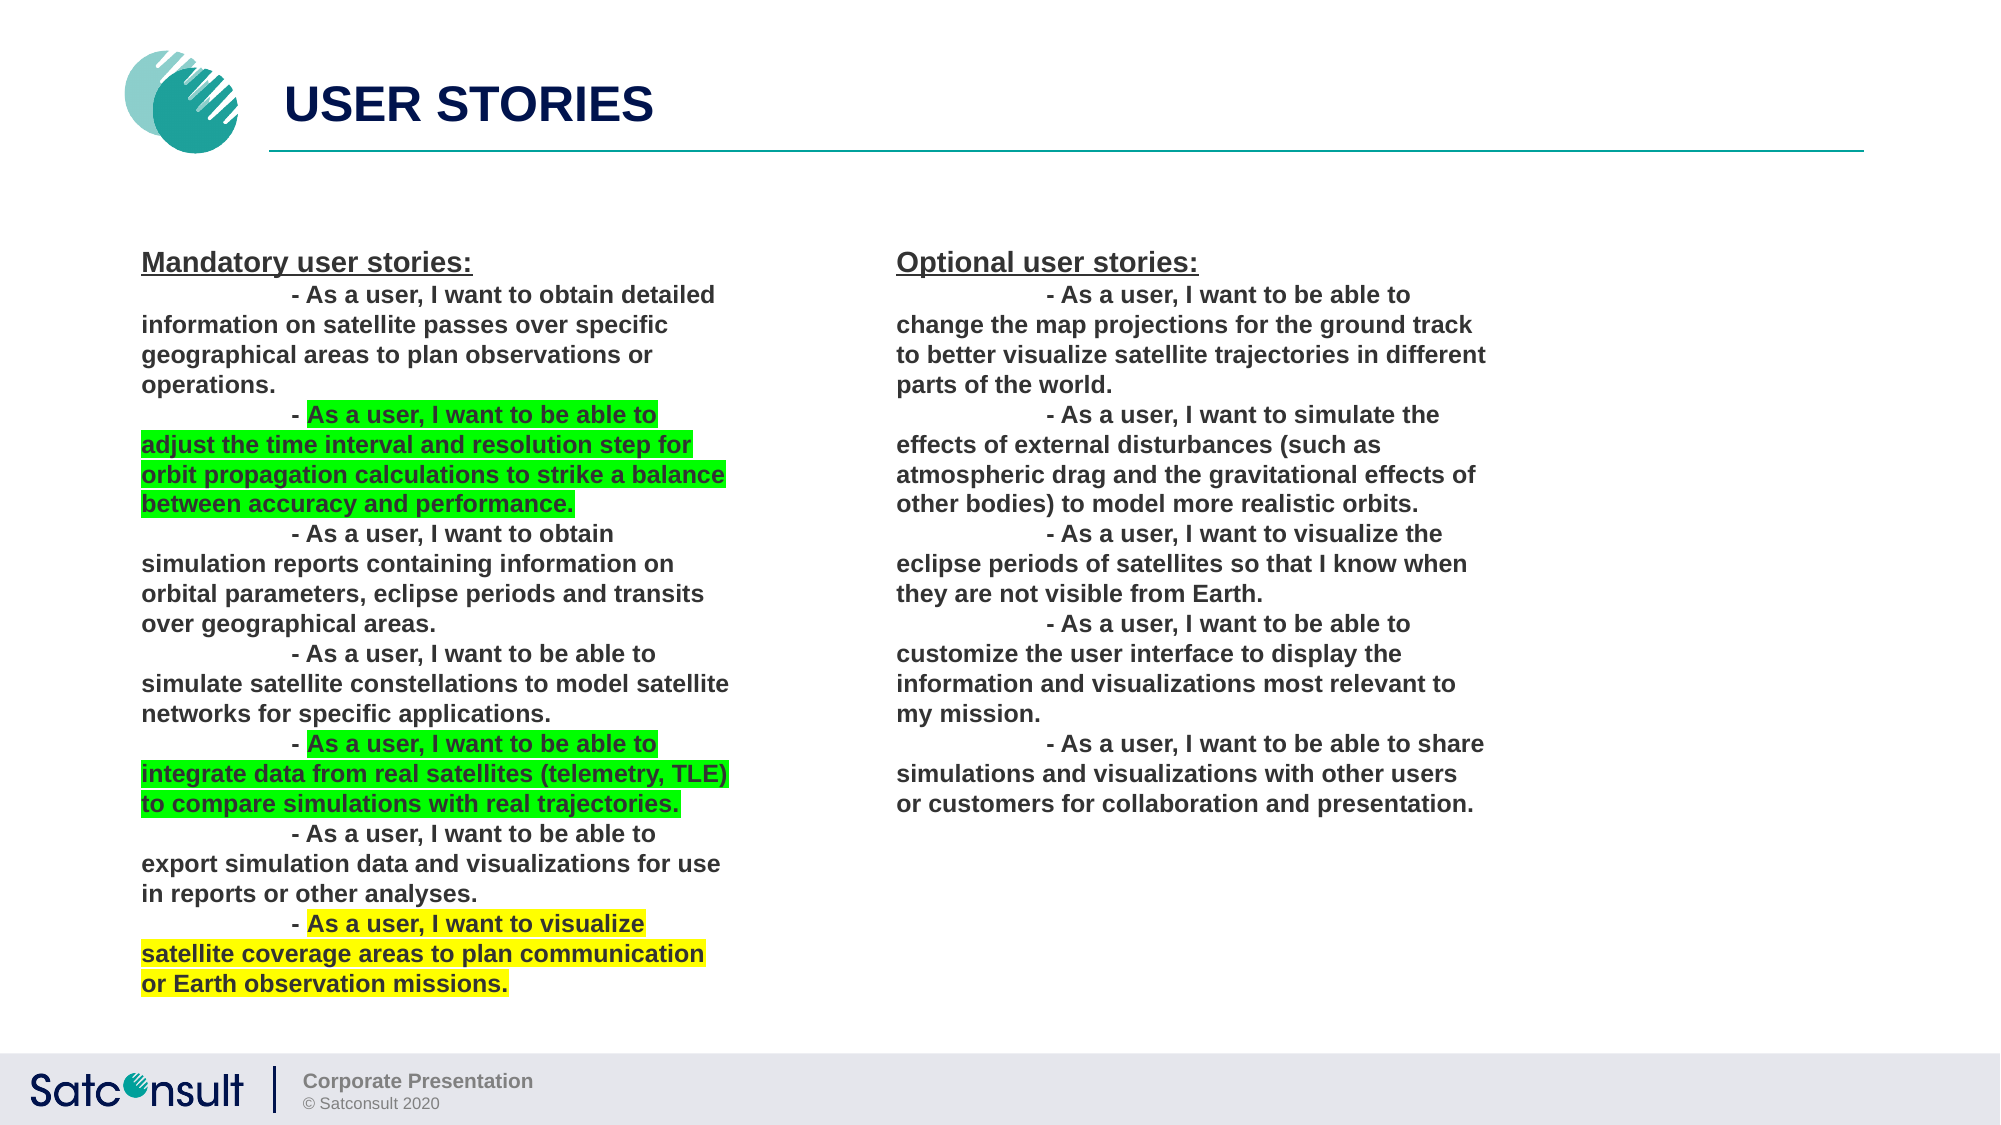

# User stories
Mandatory user stories:
	- As a user, I want to obtain detailed information on satellite passes over specific geographical areas to plan observations or operations.
	- As a user, I want to be able to adjust the time interval and resolution step for orbit propagation calculations to strike a balance between accuracy and performance.
	- As a user, I want to obtain simulation reports containing information on orbital parameters, eclipse periods and transits over geographical areas.
	- As a user, I want to be able to simulate satellite constellations to model satellite networks for specific applications.
	- As a user, I want to be able to integrate data from real satellites (telemetry, TLE) to compare simulations with real trajectories.
	- As a user, I want to be able to export simulation data and visualizations for use in reports or other analyses.
	- As a user, I want to visualize satellite coverage areas to plan communication or Earth observation missions.
Optional user stories:
	- As a user, I want to be able to change the map projections for the ground track to better visualize satellite trajectories in different parts of the world.
	- As a user, I want to simulate the effects of external disturbances (such as atmospheric drag and the gravitational effects of other bodies) to model more realistic orbits.	- As a user, I want to visualize the eclipse periods of satellites so that I know when they are not visible from Earth.
	- As a user, I want to be able to customize the user interface to display the information and visualizations most relevant to my mission.
	- As a user, I want to be able to share simulations and visualizations with other users or customers for collaboration and presentation.